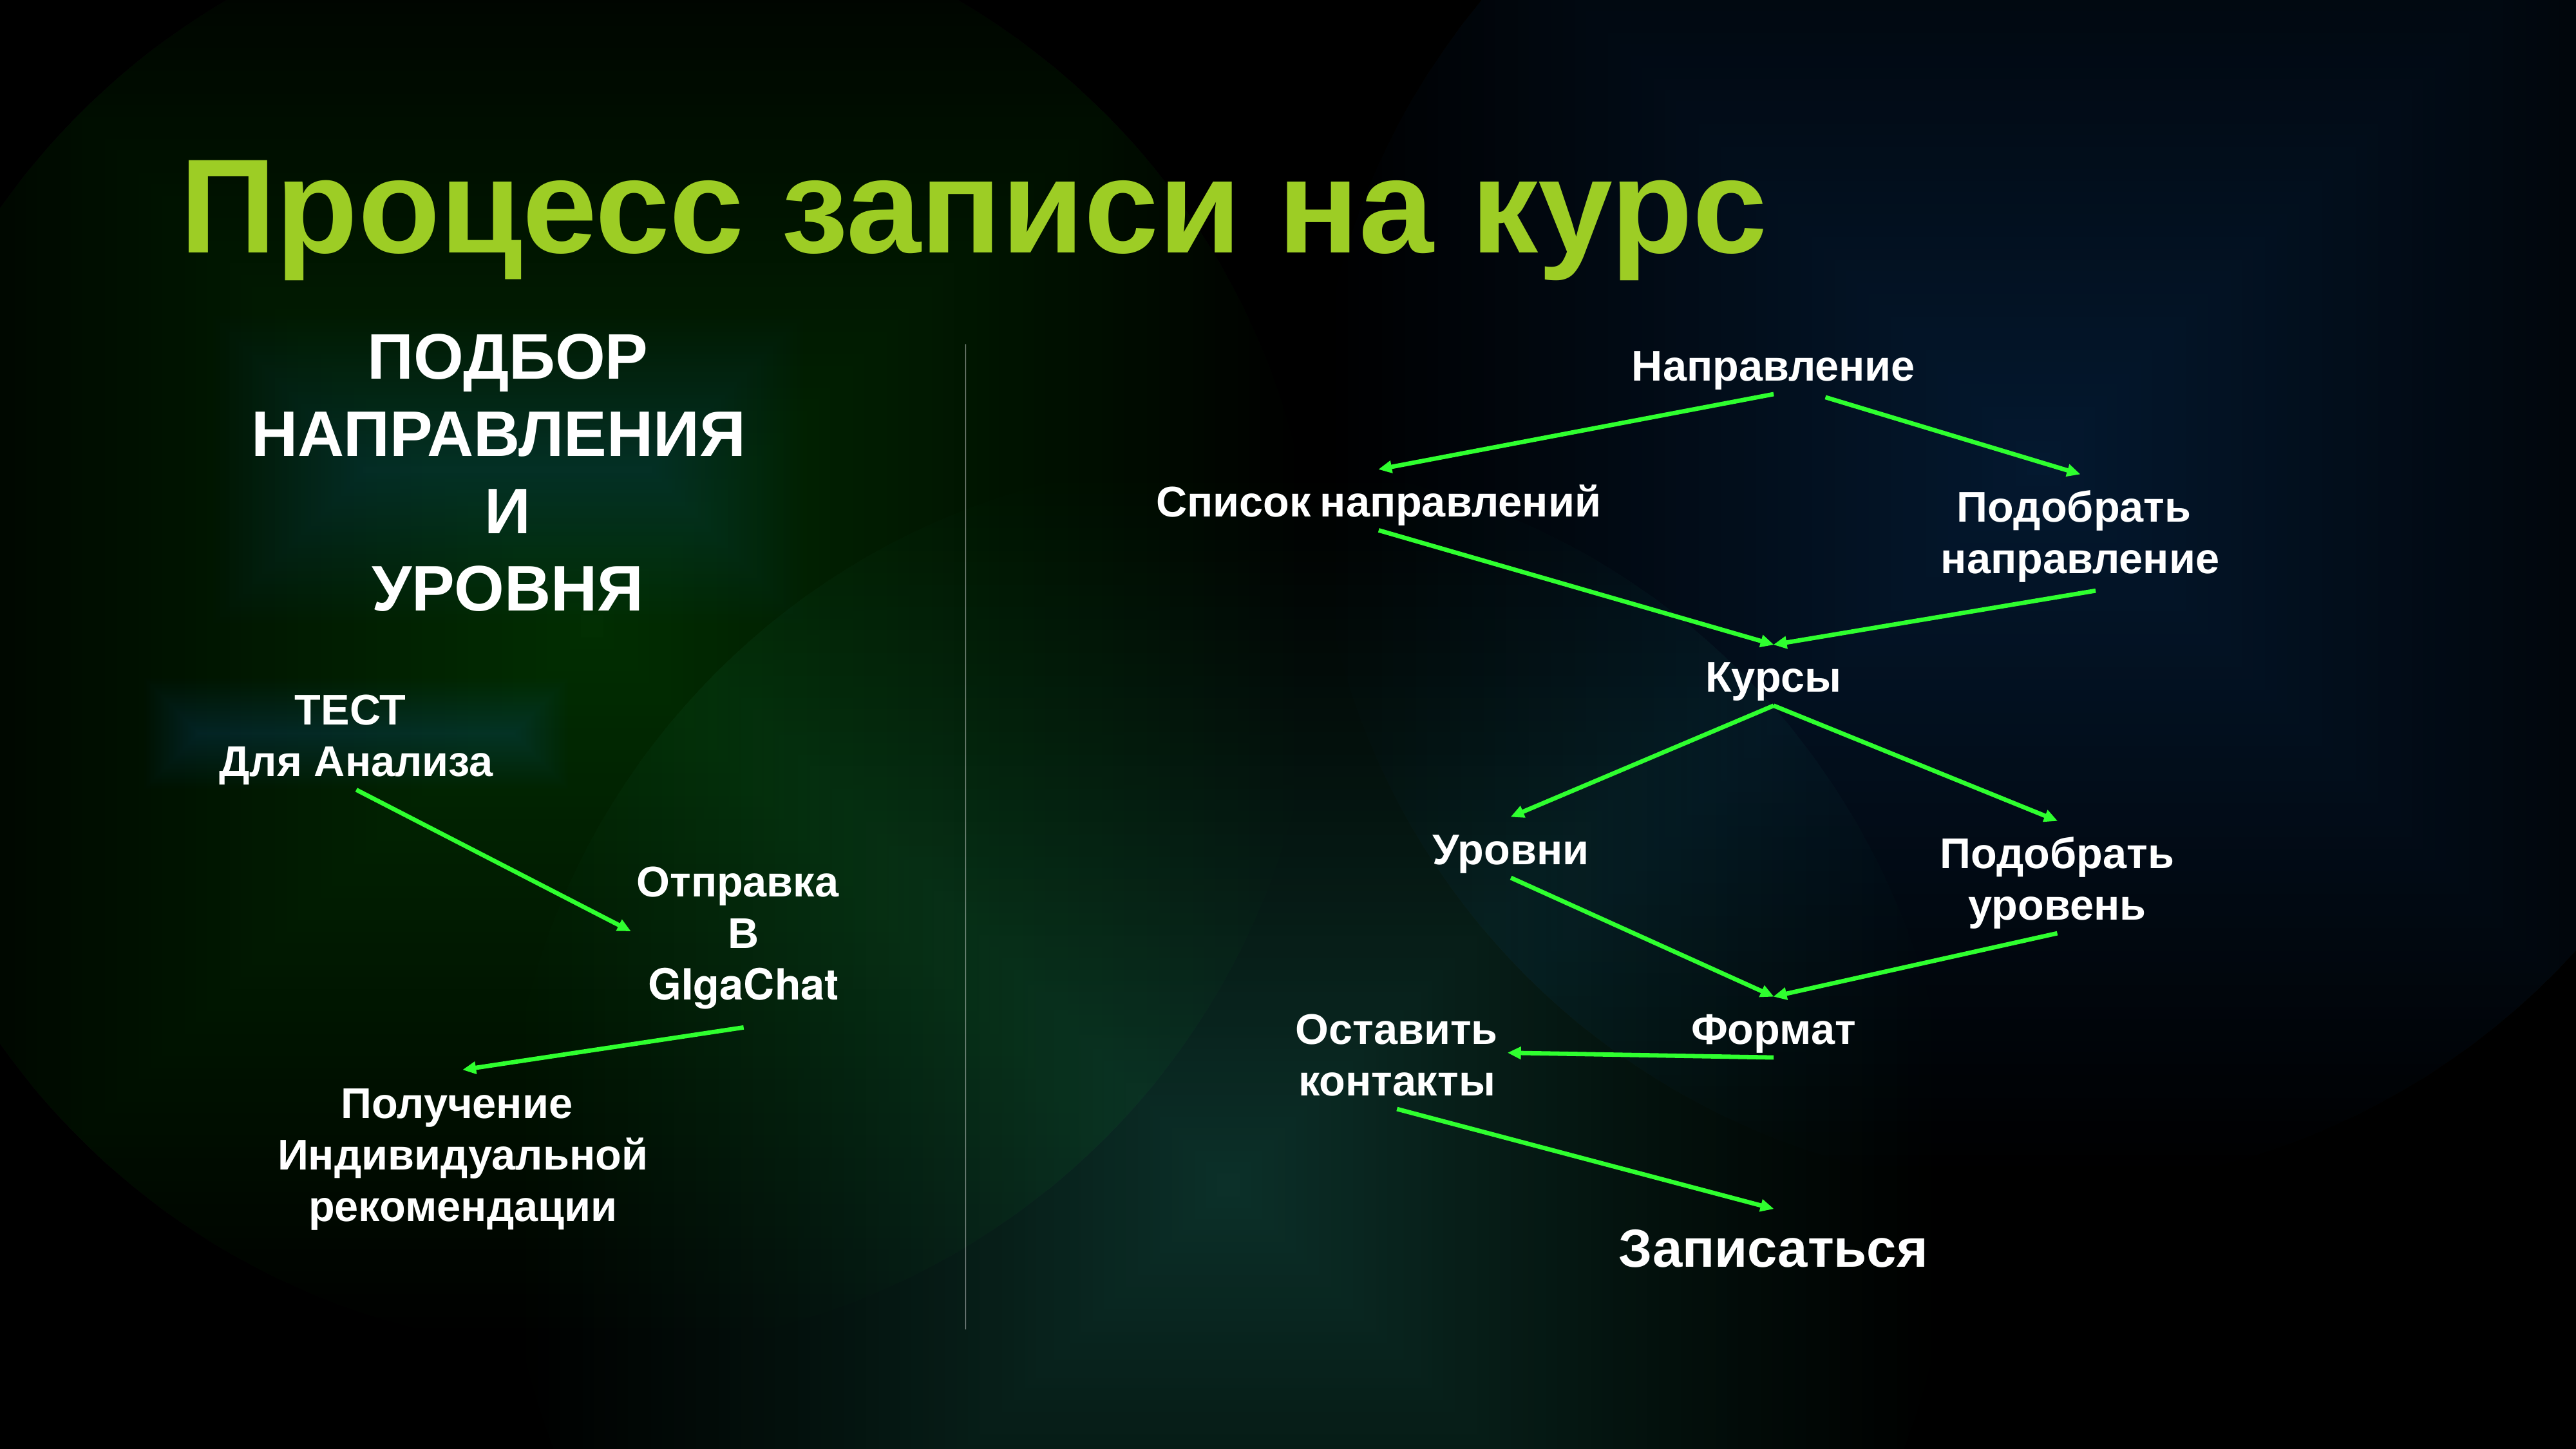

Процесс записи на курс
ПОДБОР НАПРАВЛЕНИЯ
И
УРОВНЯ
Направление

Список направлений
Подобрать
направление
Курсы
ТЕСТ
Для Анализа
Уровни
Подобрать
уровень
Отправка
В
GIgaChat
Оставить
контакты
Формат
Получение
Индивидуальной рекомендации
Записаться